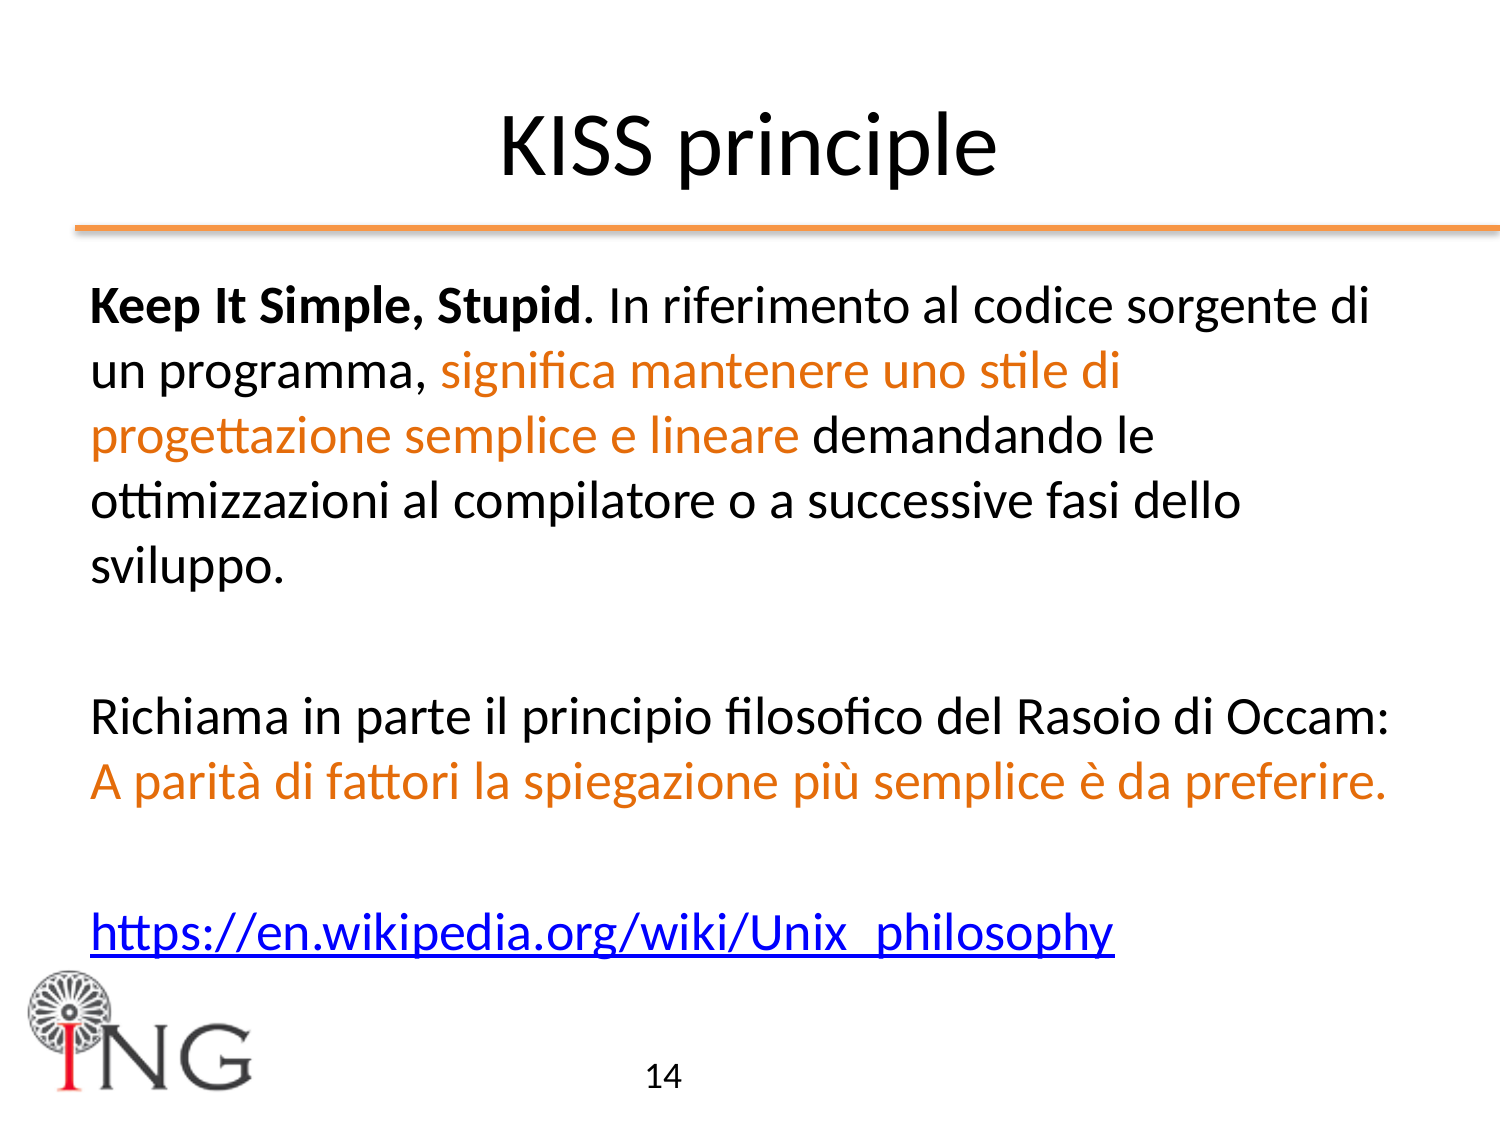

# KISS principle
Keep It Simple, Stupid. In riferimento al codice sorgente di un programma, significa mantenere uno stile di progettazione semplice e lineare demandando le ottimizzazioni al compilatore o a successive fasi dello sviluppo.

Richiama in parte il principio filosofico del Rasoio di Occam: A parità di fattori la spiegazione più semplice è da preferire.

https://en.wikipedia.org/wiki/Unix_philosophy
14